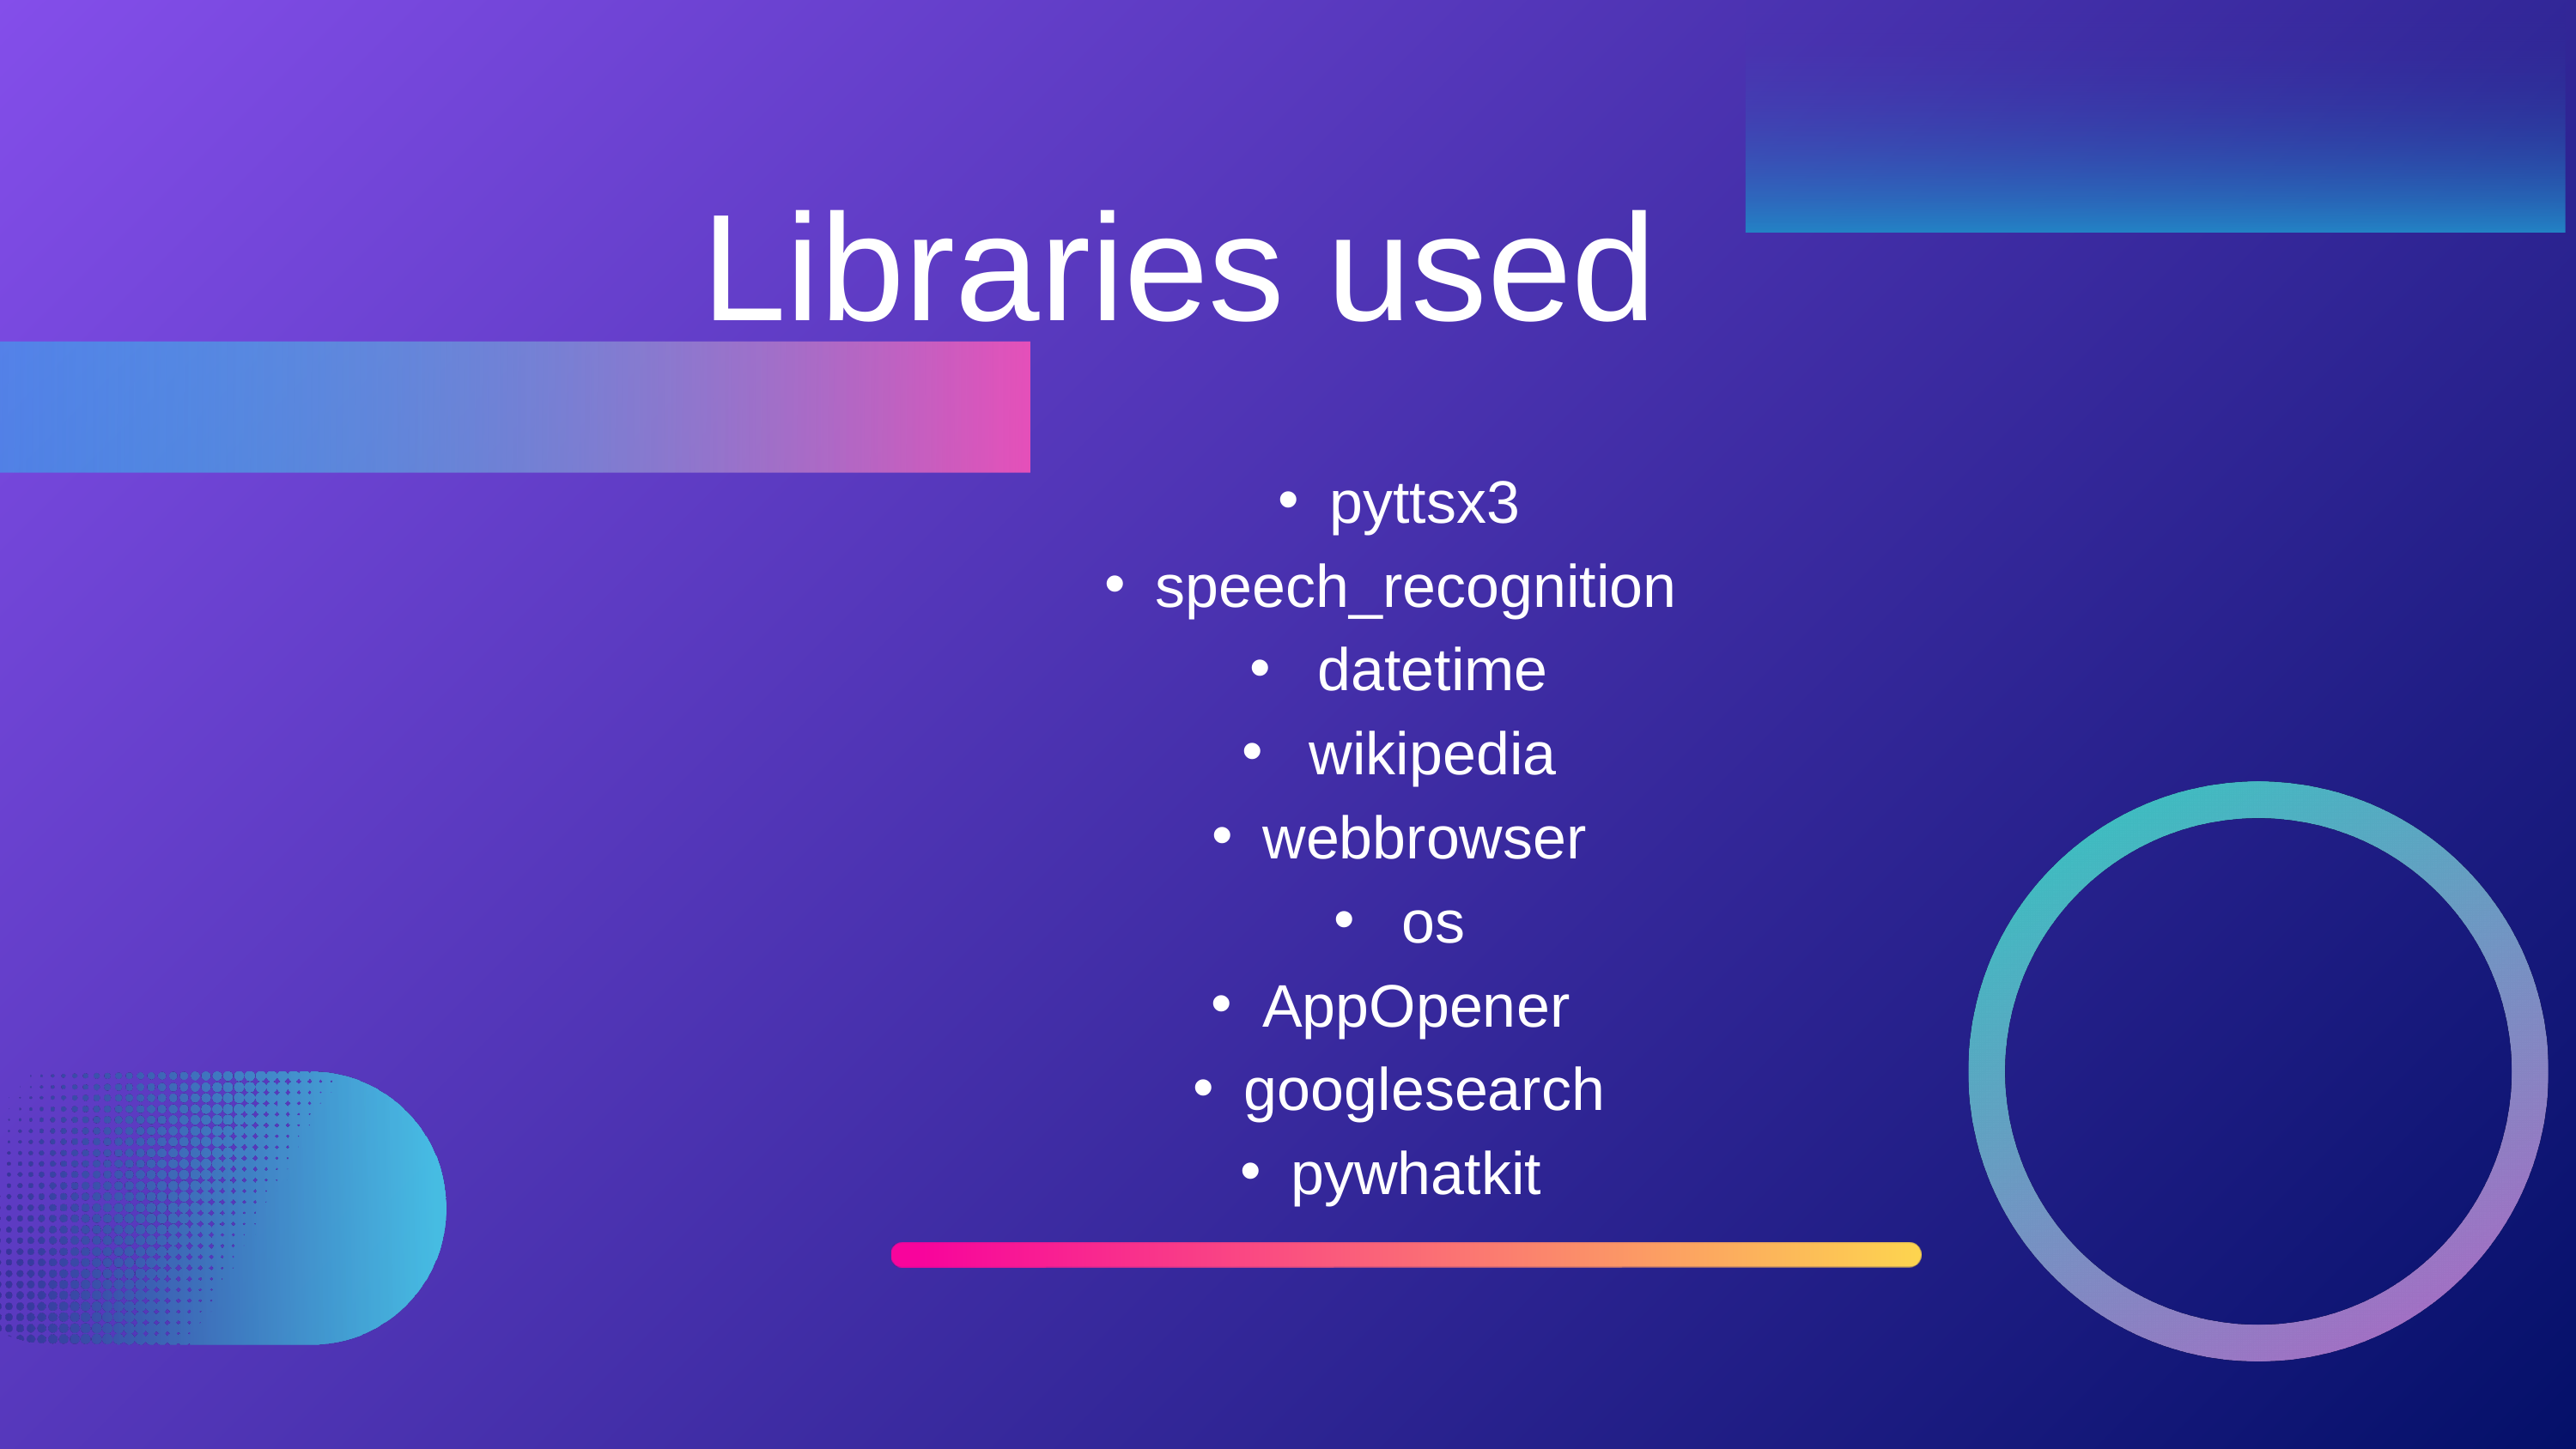

Libraries used

pyttsx3
speech_recognition
 datetime
 wikipedia
webbrowser
 os
AppOpener
googlesearch
pywhatkit